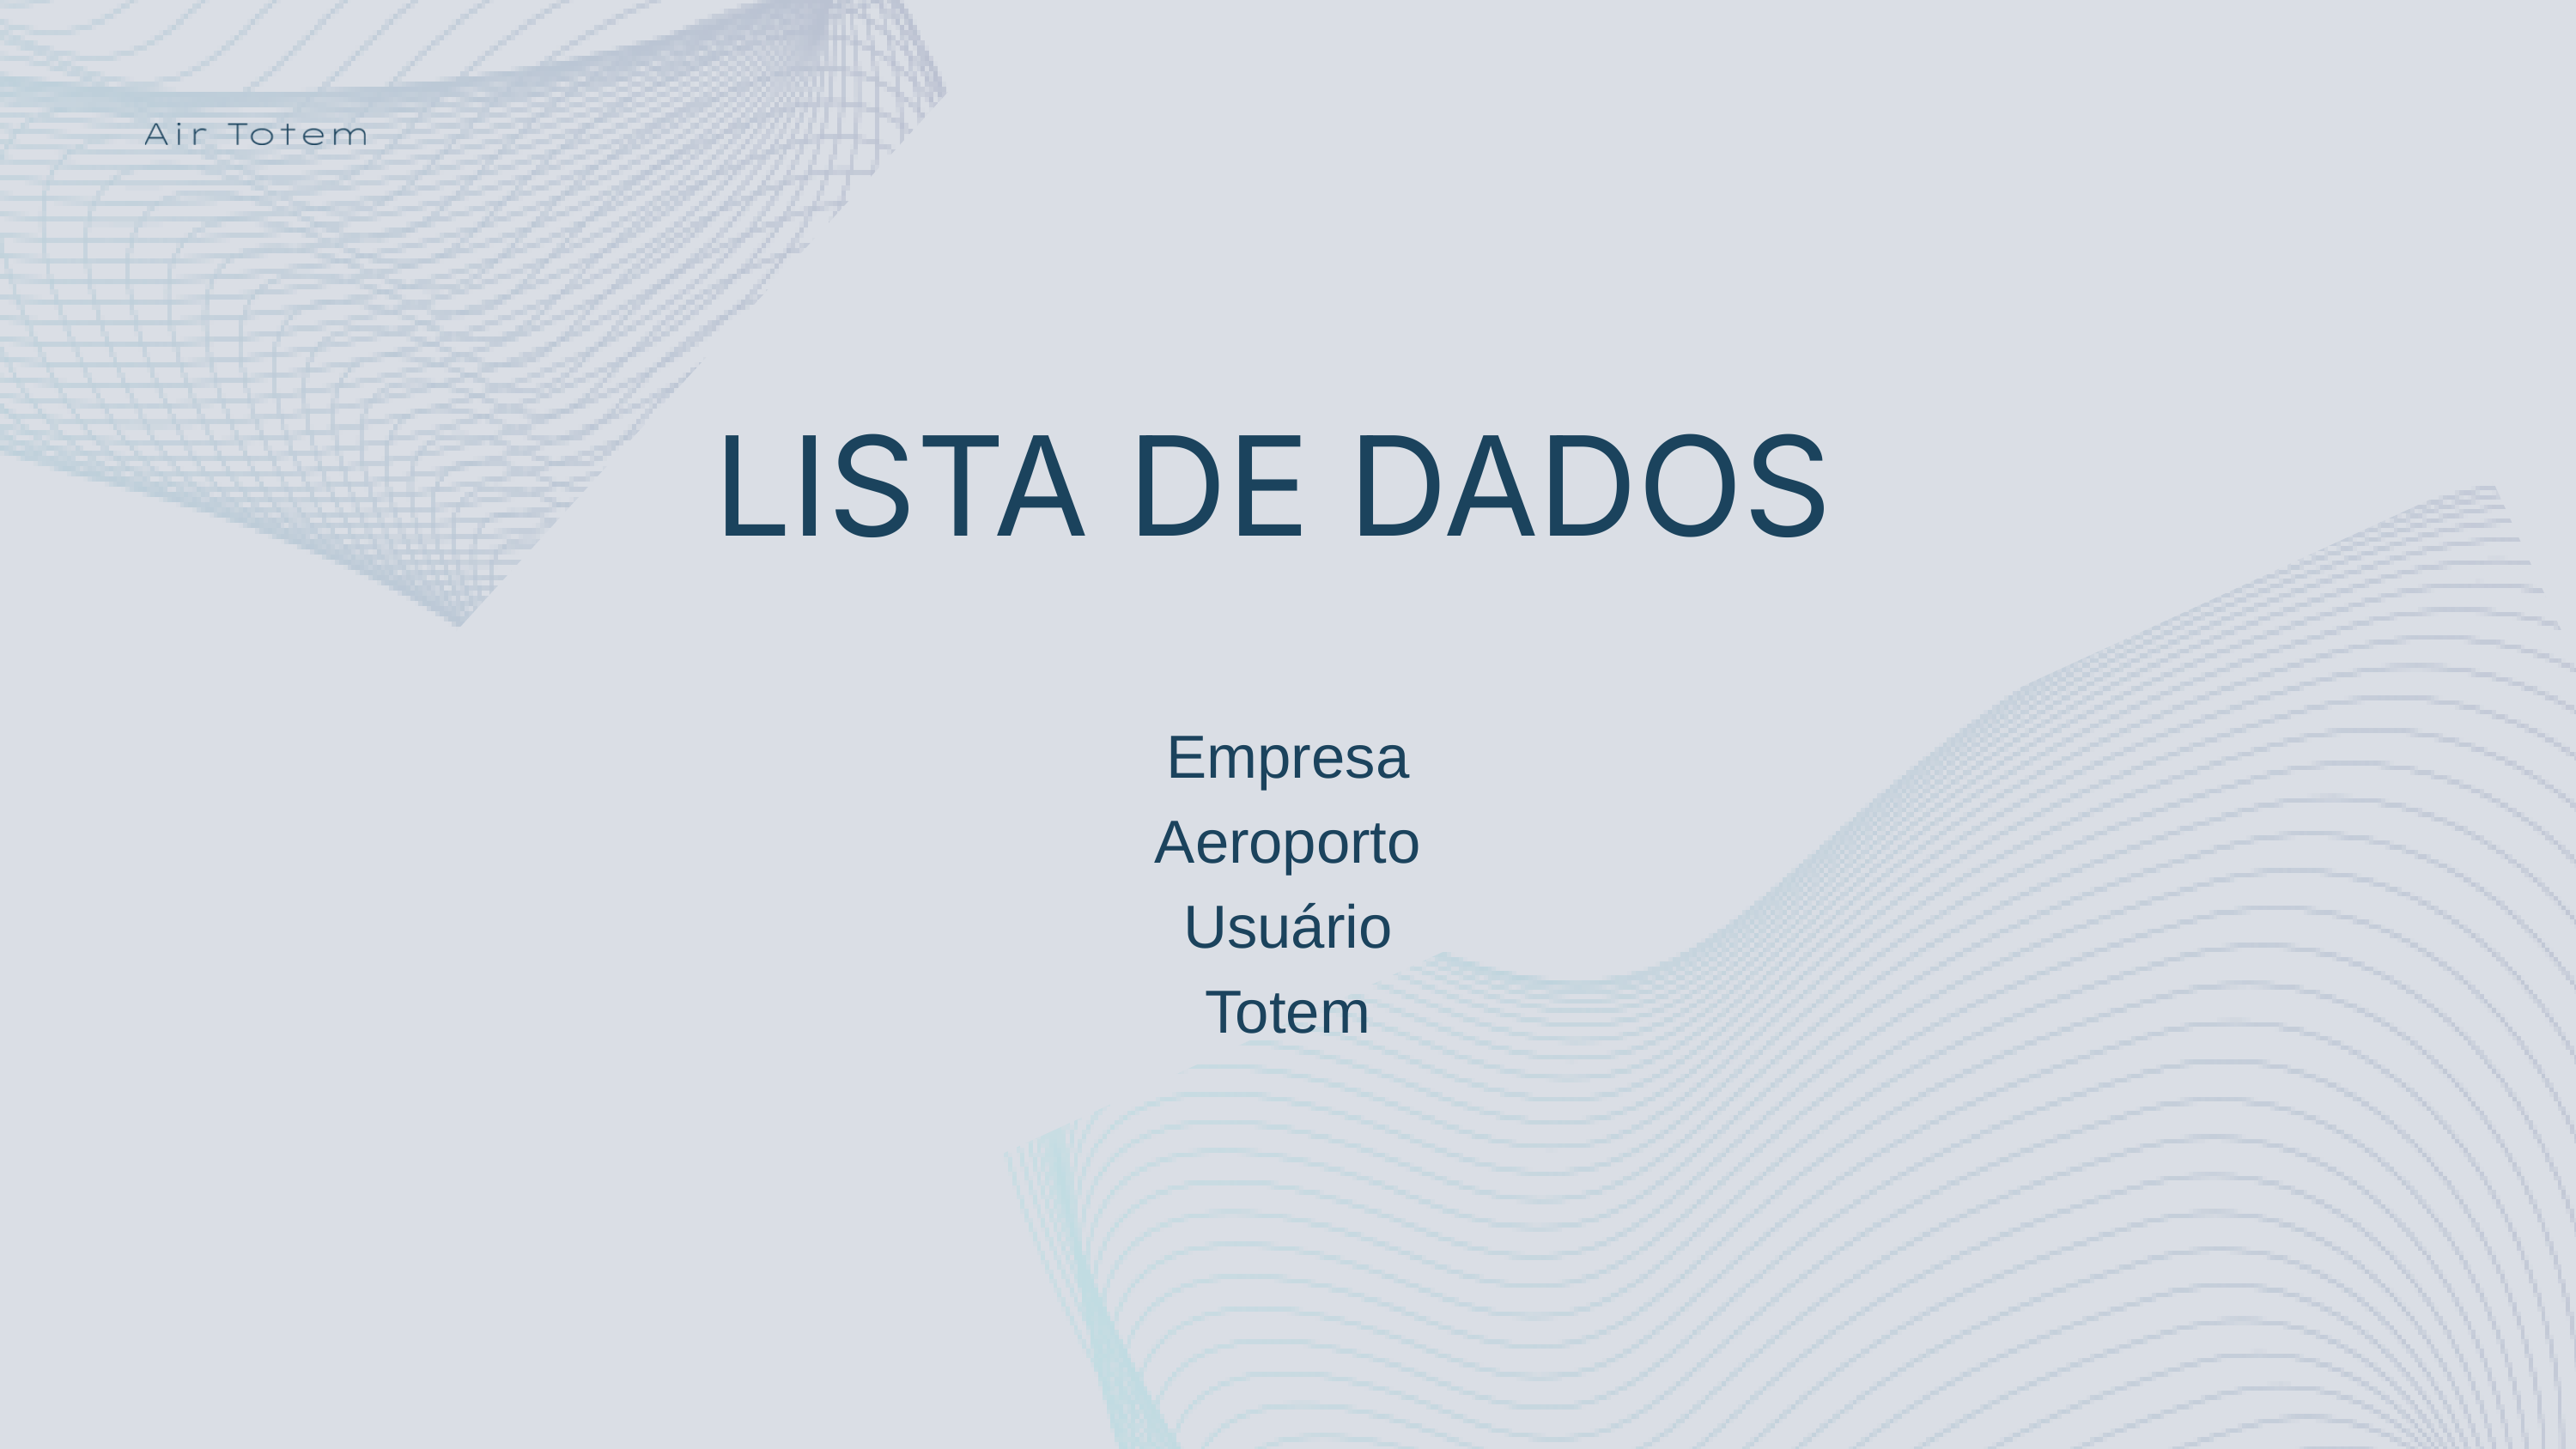

LISTA DE DADOS
Empresa
Aeroporto
Usuário
Totem